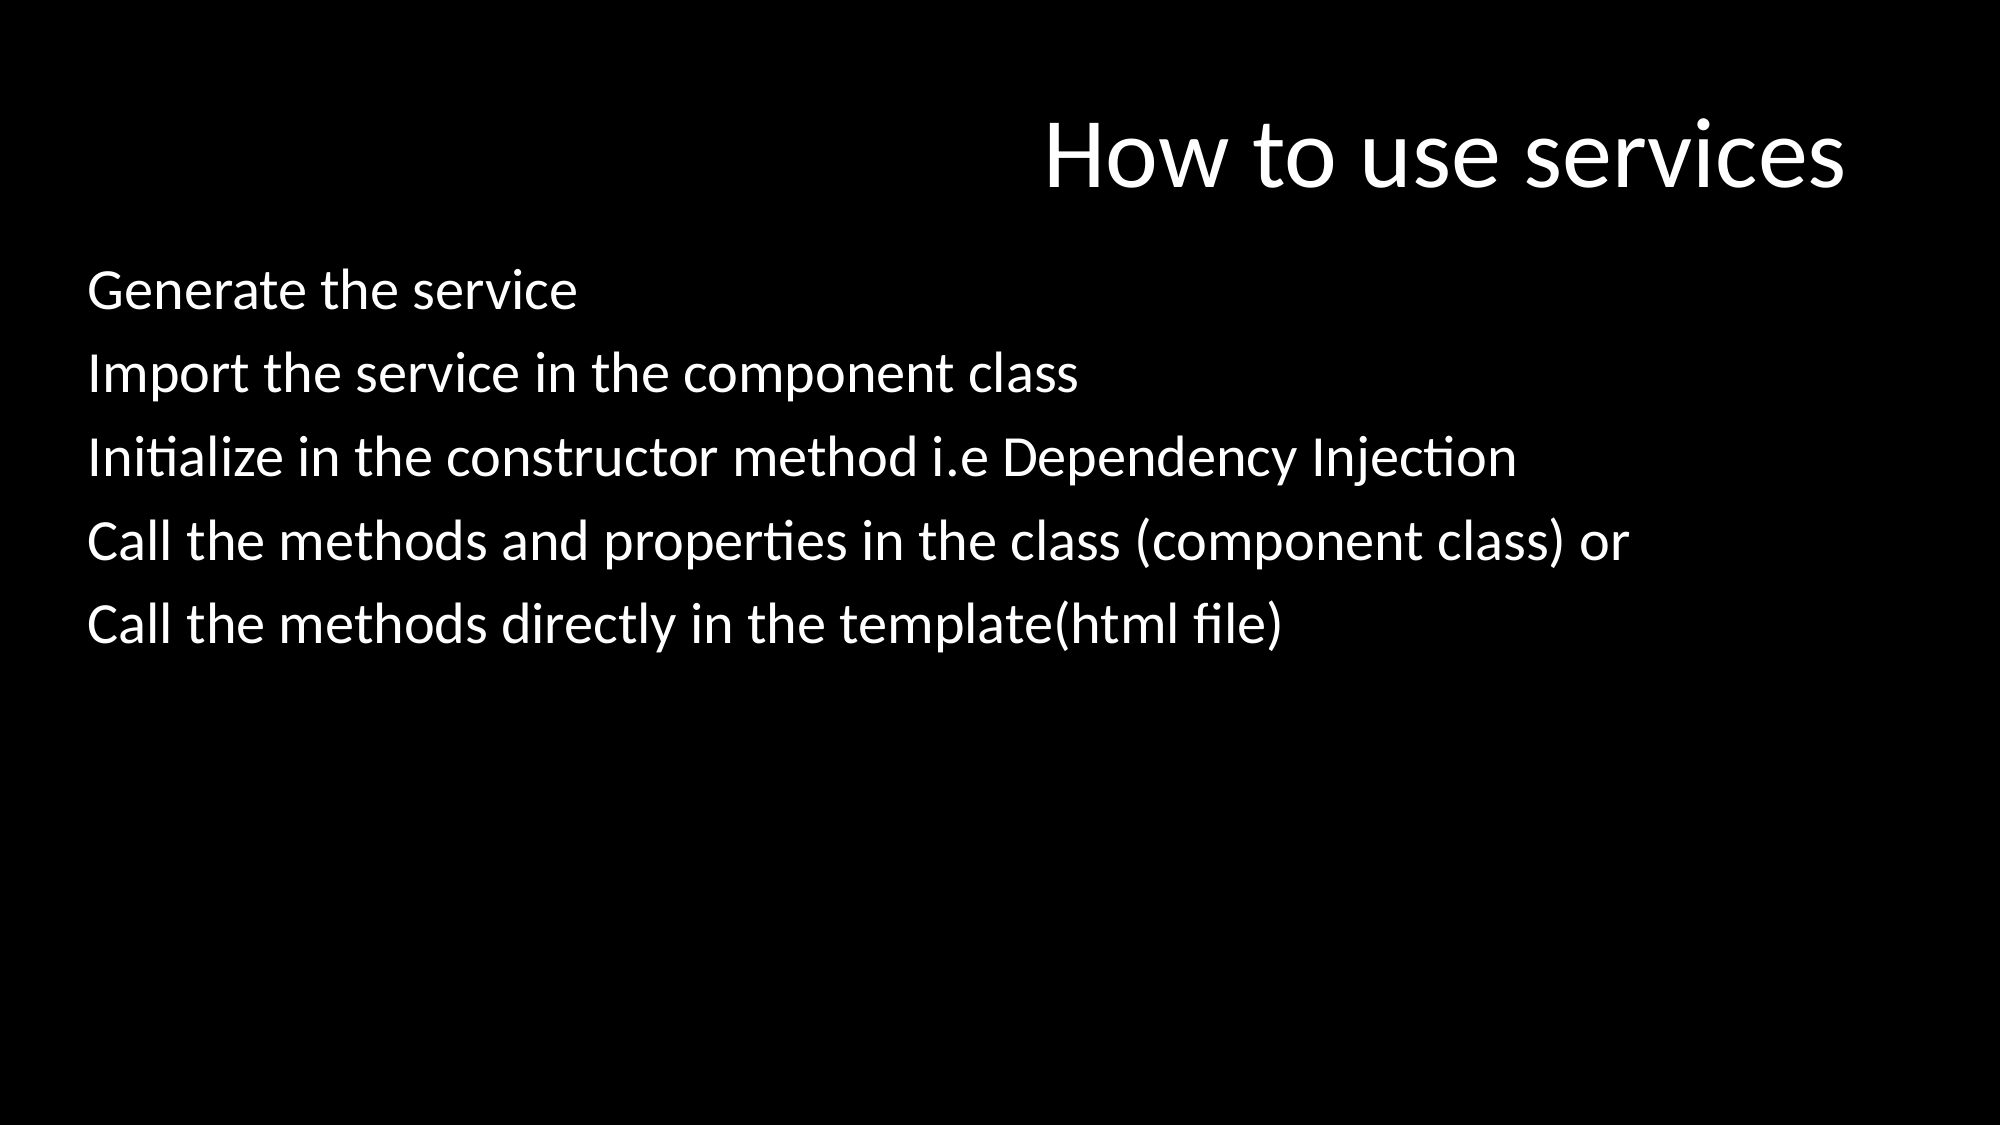

# How to use services
Generate the service
Import the service in the component class
Initialize in the constructor method i.e Dependency Injection
Call the methods and properties in the class (component class) or
Call the methods directly in the template(html file)